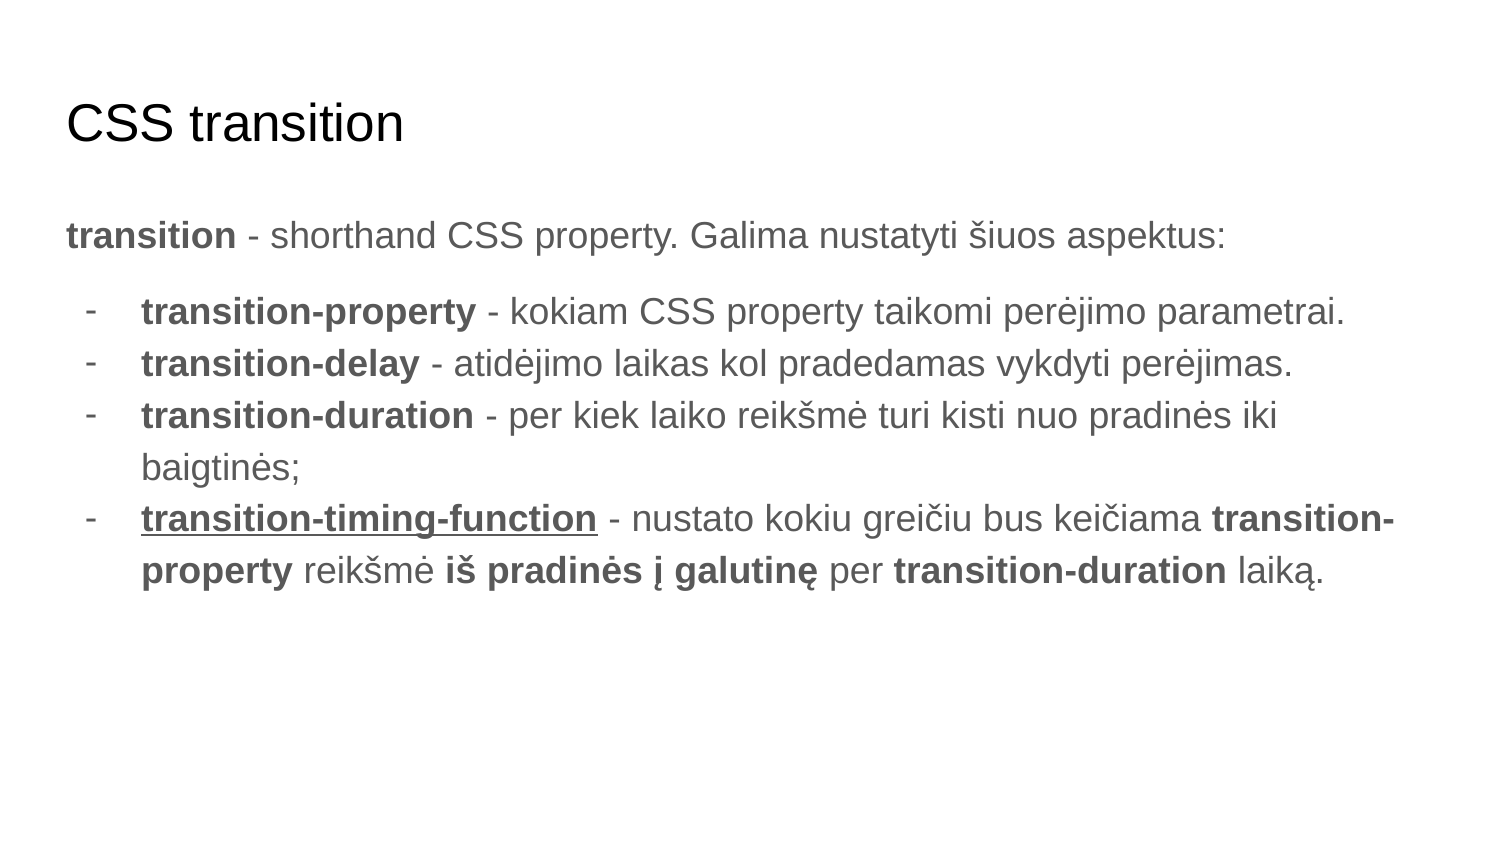

# CSS transition
transition - shorthand CSS property. Galima nustatyti šiuos aspektus:
transition-property - kokiam CSS property taikomi perėjimo parametrai.
transition-delay - atidėjimo laikas kol pradedamas vykdyti perėjimas.
transition-duration - per kiek laiko reikšmė turi kisti nuo pradinės iki baigtinės;
transition-timing-function - nustato kokiu greičiu bus keičiama transition-property reikšmė iš pradinės į galutinę per transition-duration laiką.